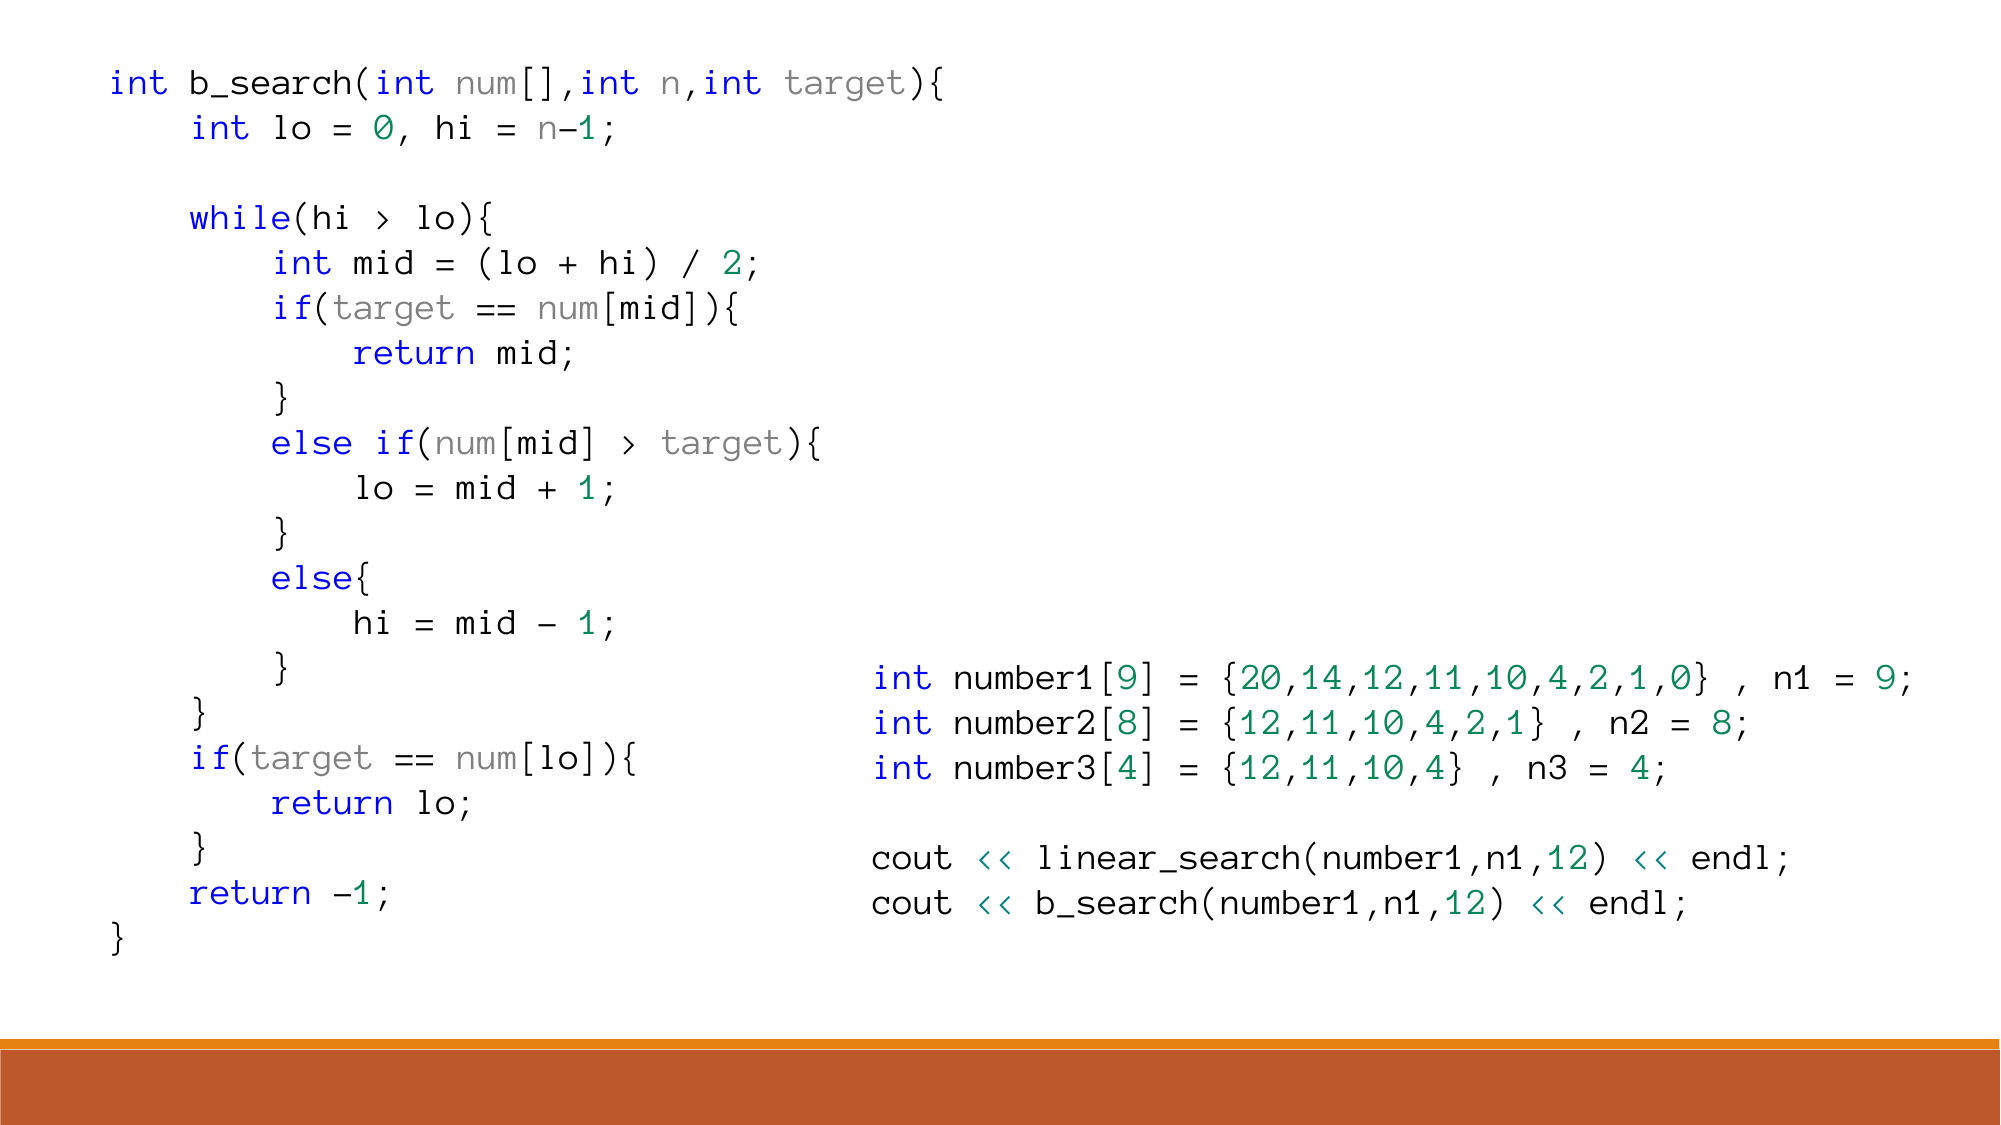

int b_search(int num[],int n,int target){
    int lo = 0, hi = n-1;
    while(hi > lo){
        int mid = (lo + hi) / 2;
        if(target == num[mid]){
            return mid;
        }
        else if(num[mid] > target){
            lo = mid + 1;
        }
        else{
            hi = mid - 1;
        }
    }
    if(target == num[lo]){
        return lo;
    }
    return -1;
}
    int number1[9] = {20,14,12,11,10,4,2,1,0} , n1 = 9;
    int number2[8] = {12,11,10,4,2,1} , n2 = 8;
    int number3[4] = {12,11,10,4} , n3 = 4;
    cout << linear_search(number1,n1,12) << endl;
    cout << b_search(number1,n1,12) << endl;